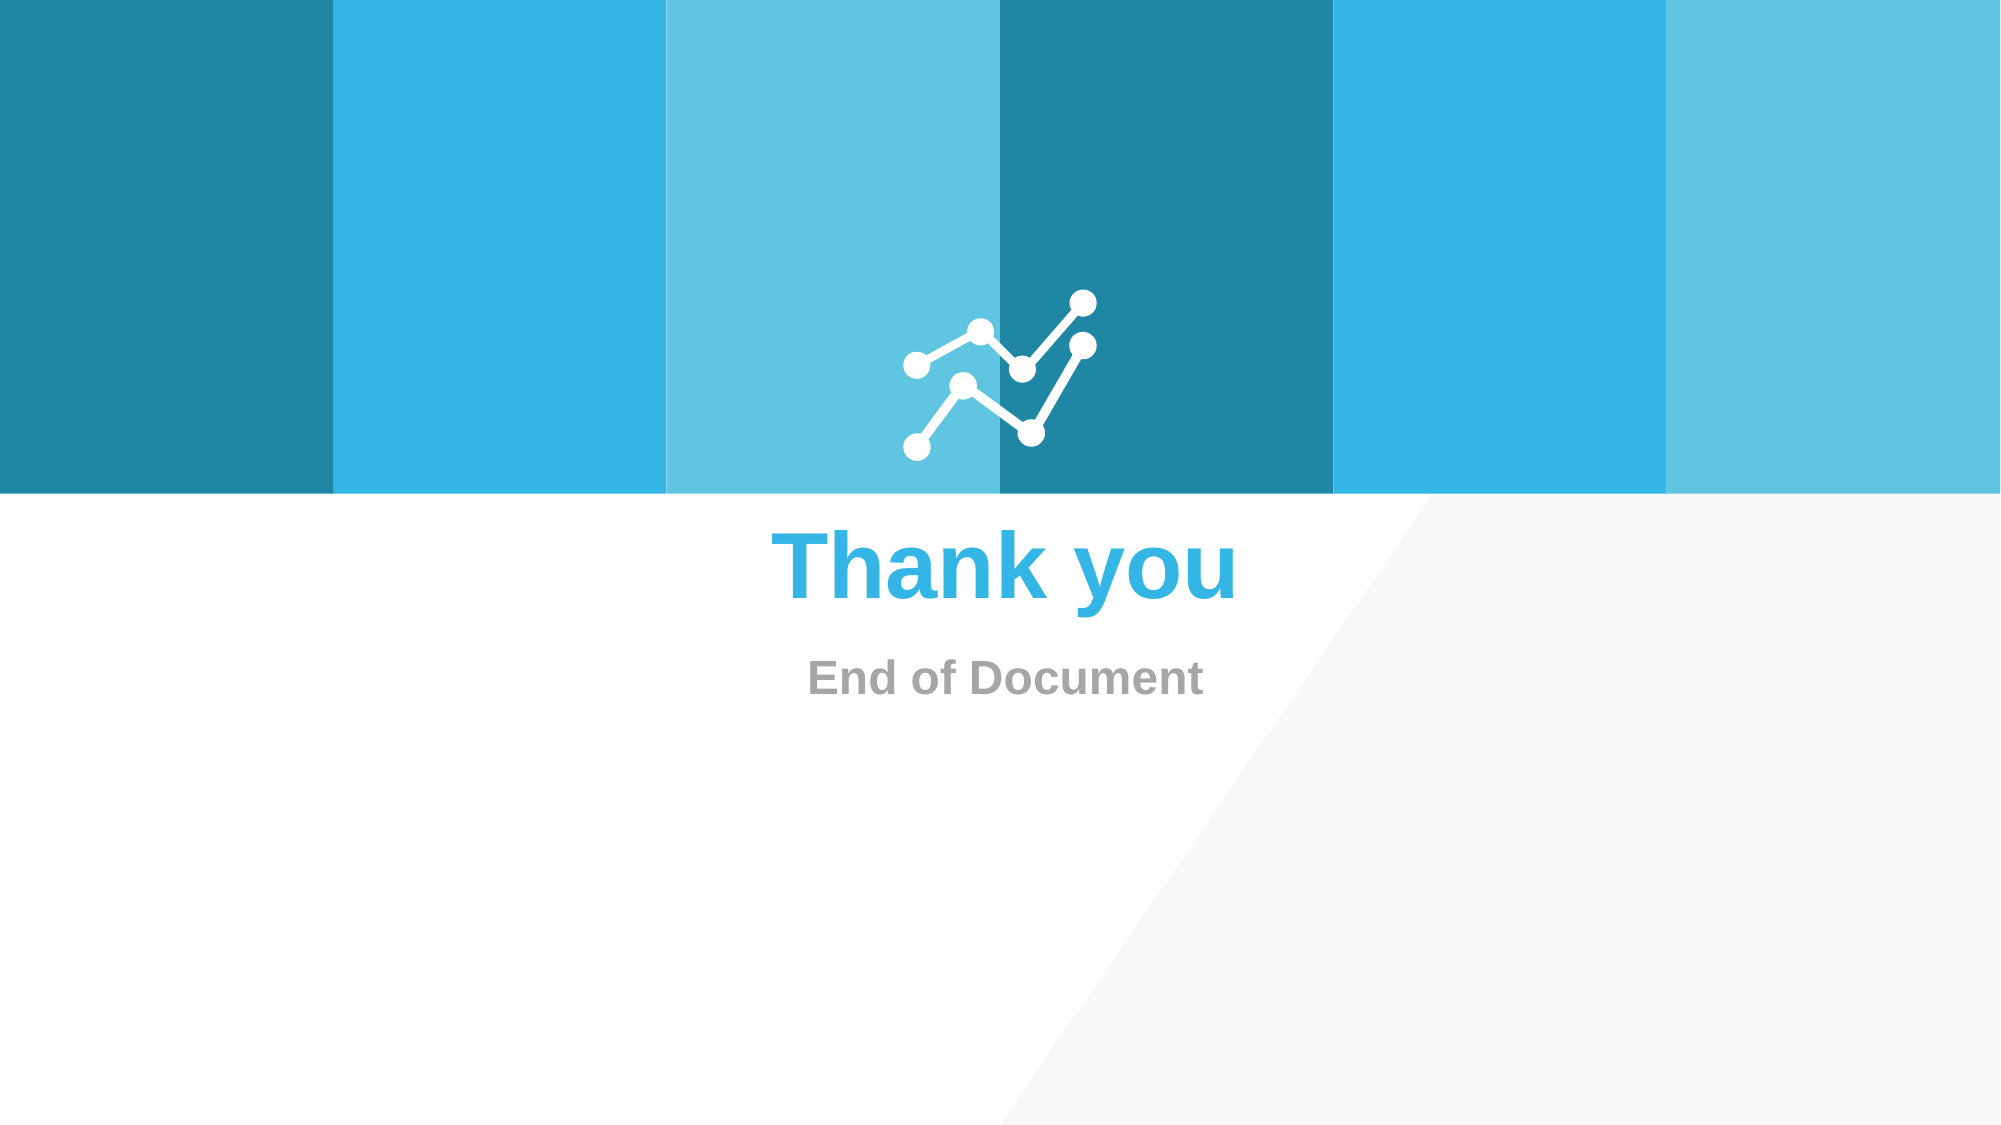

# Thank you
End of Document
BIZFORMS